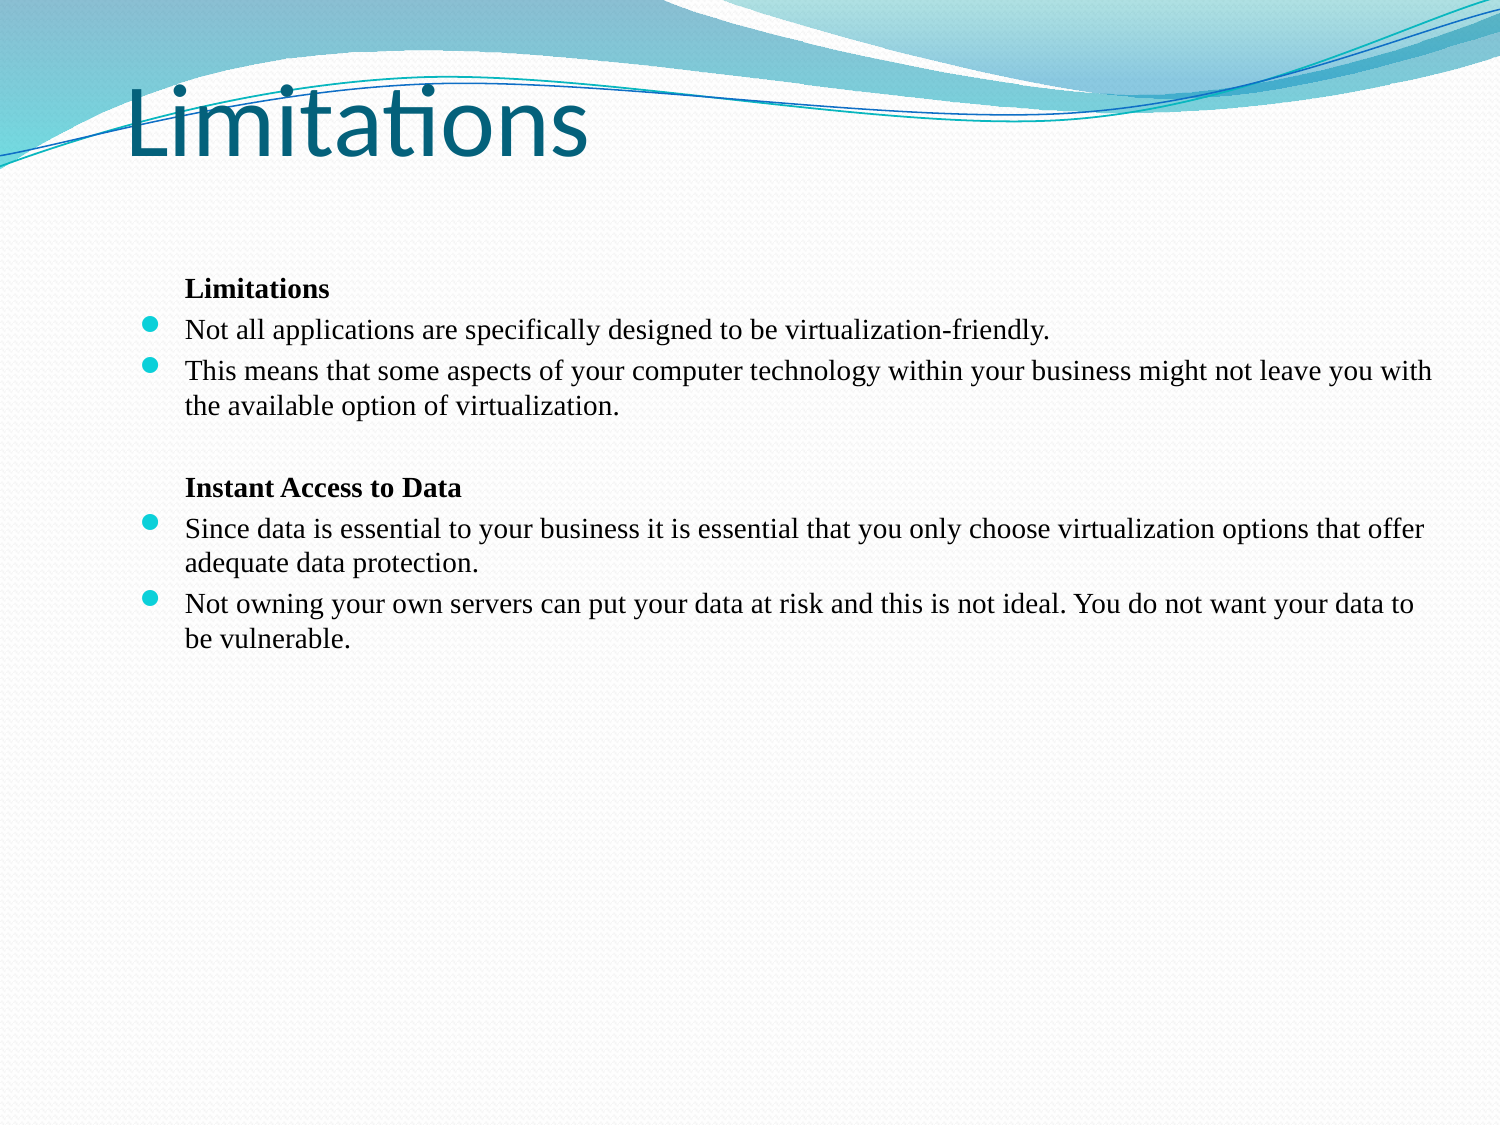

# Limitations
	Limitations
Not all applications are specifically designed to be virtualization-friendly.
This means that some aspects of your computer technology within your business might not leave you with the available option of virtualization.

	Instant Access to Data
Since data is essential to your business it is essential that you only choose virtualization options that offer adequate data protection.
Not owning your own servers can put your data at risk and this is not ideal. You do not want your data to be vulnerable.